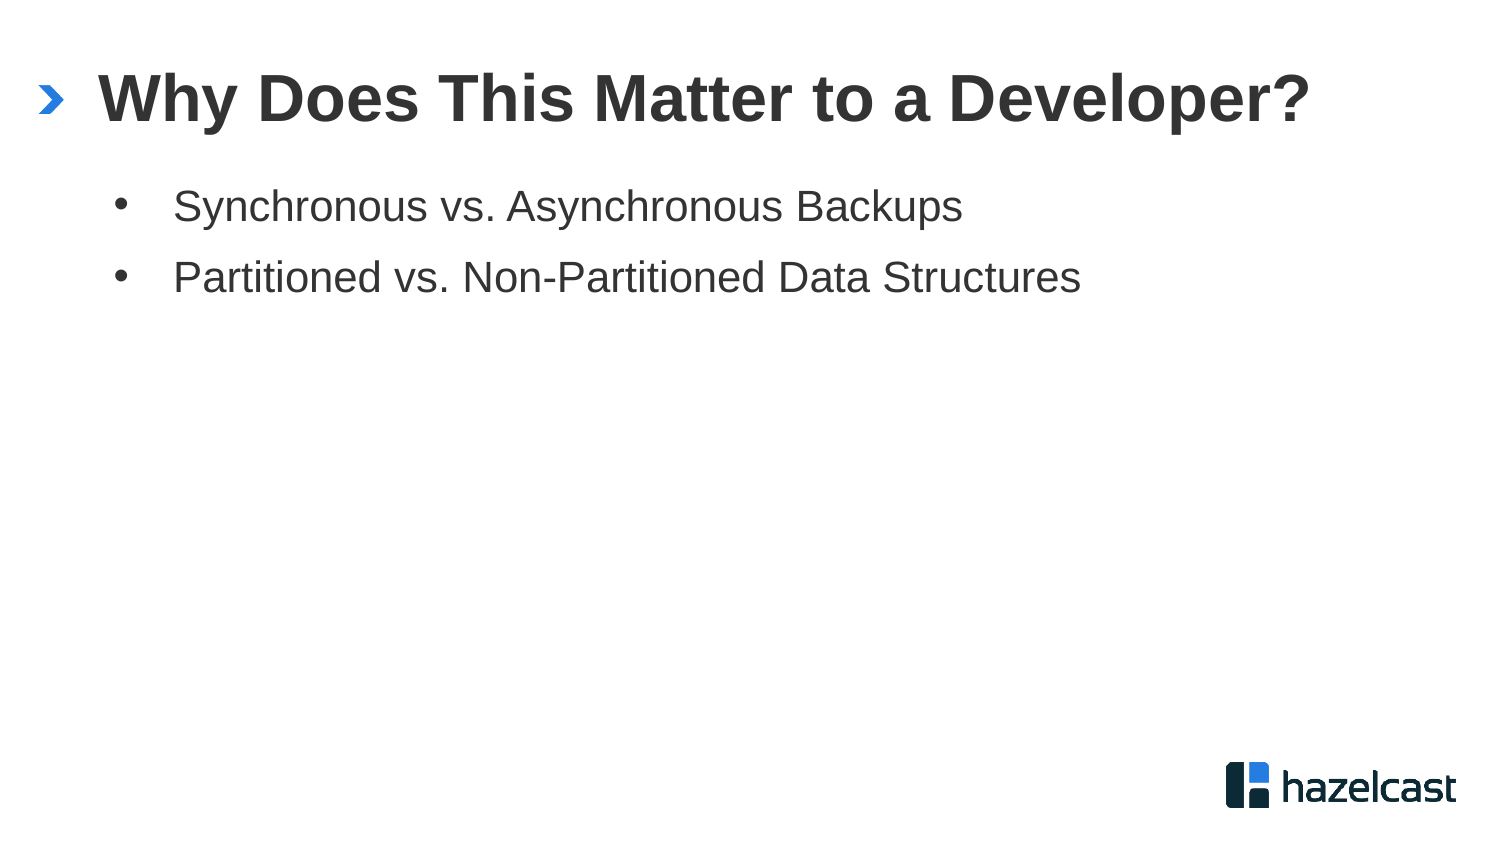

# Why Does This Matter to a Developer?
Synchronous vs. Asynchronous Backups
Partitioned vs. Non-Partitioned Data Structures